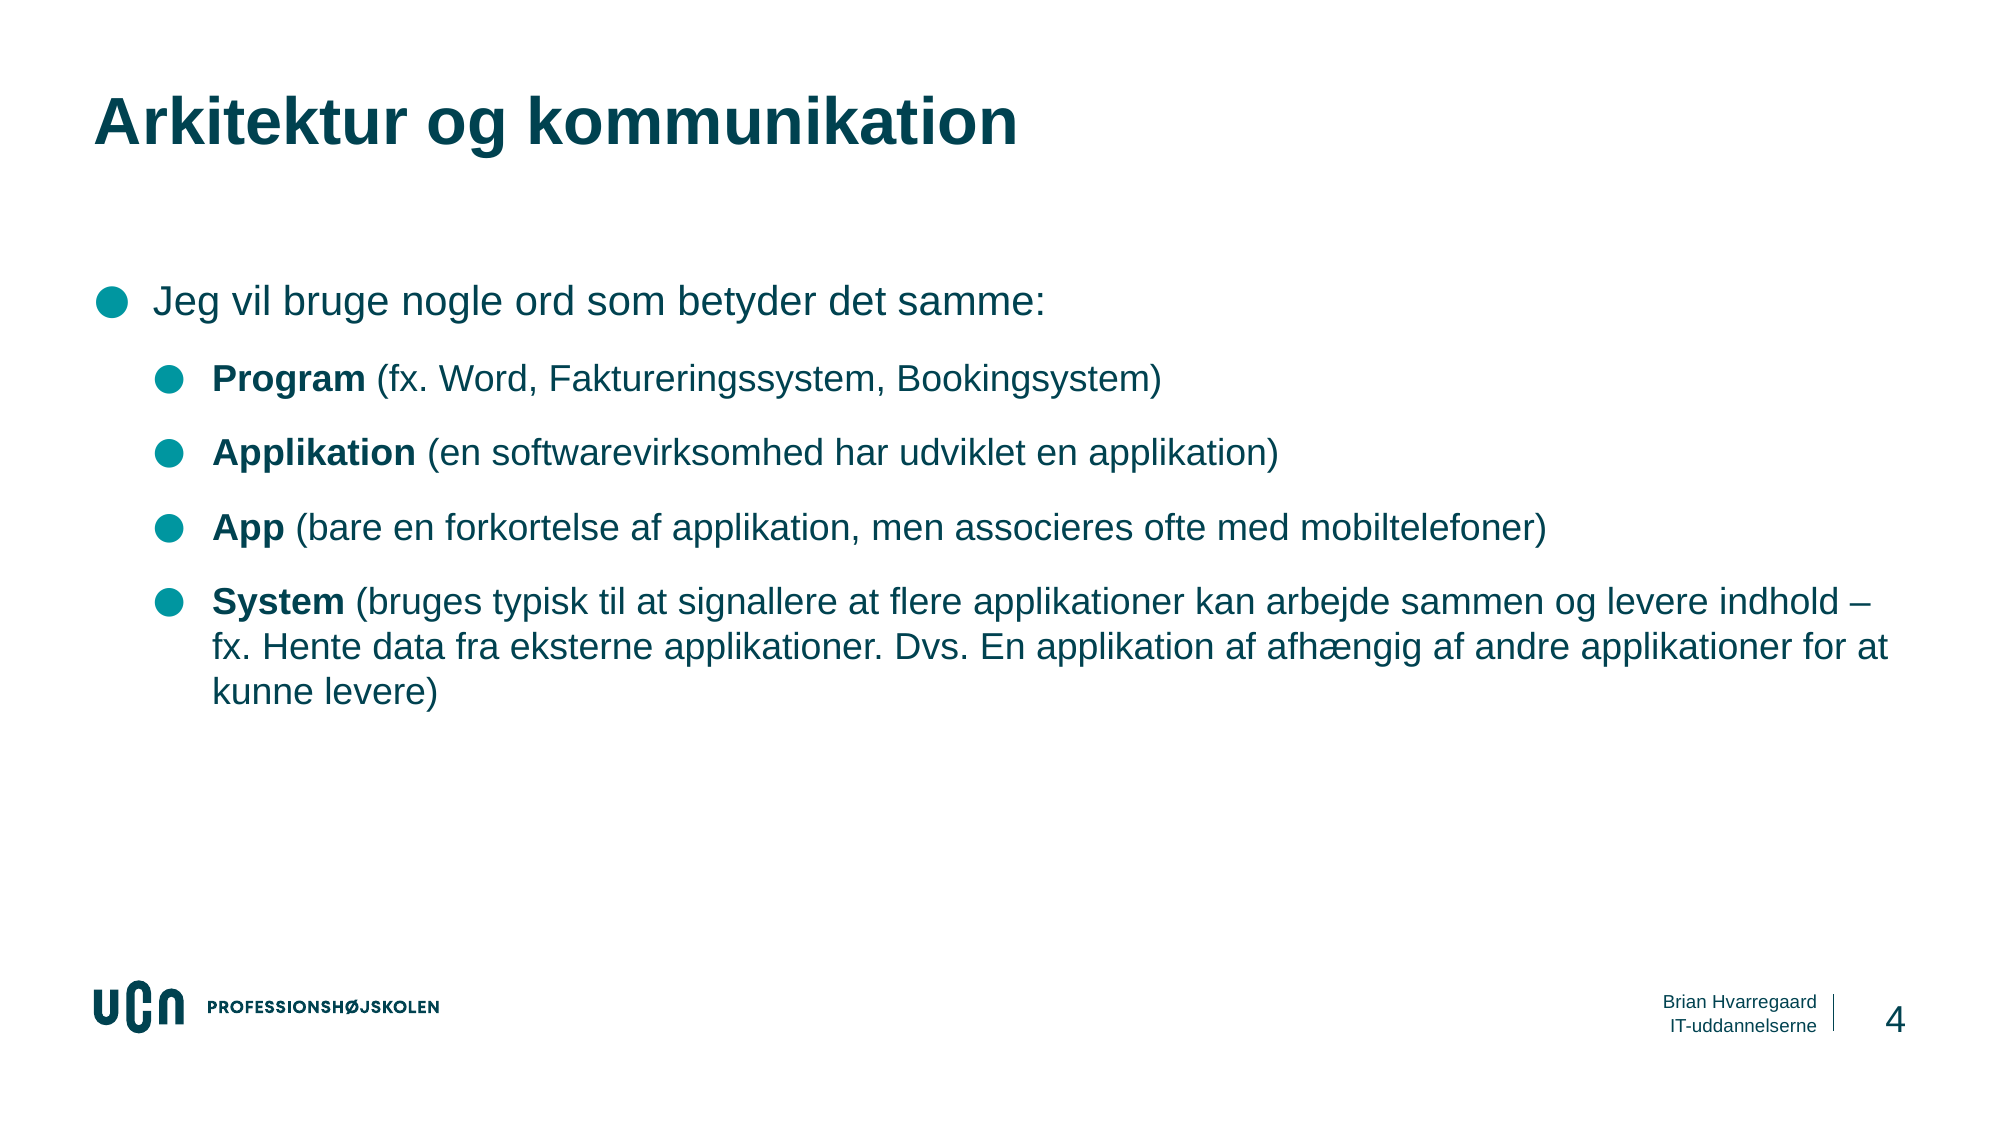

# Arkitektur og kommunikation
Jeg vil bruge nogle ord som betyder det samme:
Program (fx. Word, Faktureringssystem, Bookingsystem)
Applikation (en softwarevirksomhed har udviklet en applikation)
App (bare en forkortelse af applikation, men associeres ofte med mobiltelefoner)
System (bruges typisk til at signallere at flere applikationer kan arbejde sammen og levere indhold – fx. Hente data fra eksterne applikationer. Dvs. En applikation af afhængig af andre applikationer for at kunne levere)
4